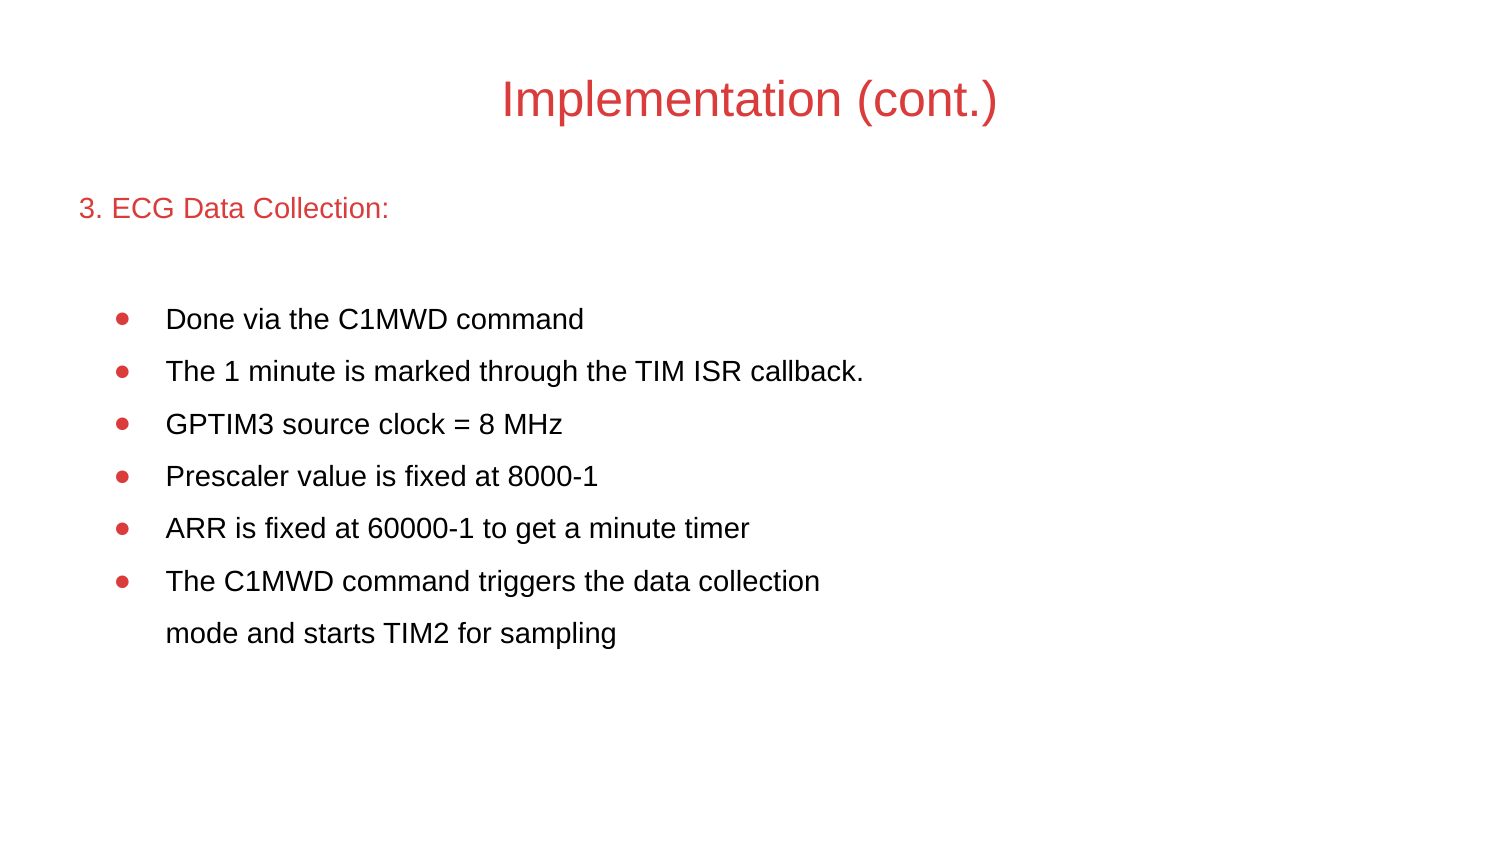

# Implementation (cont.)
3. ECG Data Collection:

Done via the C1MWD command
The 1 minute is marked through the TIM ISR callback.
GPTIM3 source clock = 8 MHz
Prescaler value is fixed at 8000-1
ARR is fixed at 60000-1 to get a minute timer
The C1MWD command triggers the data collection mode and starts TIM2 for sampling